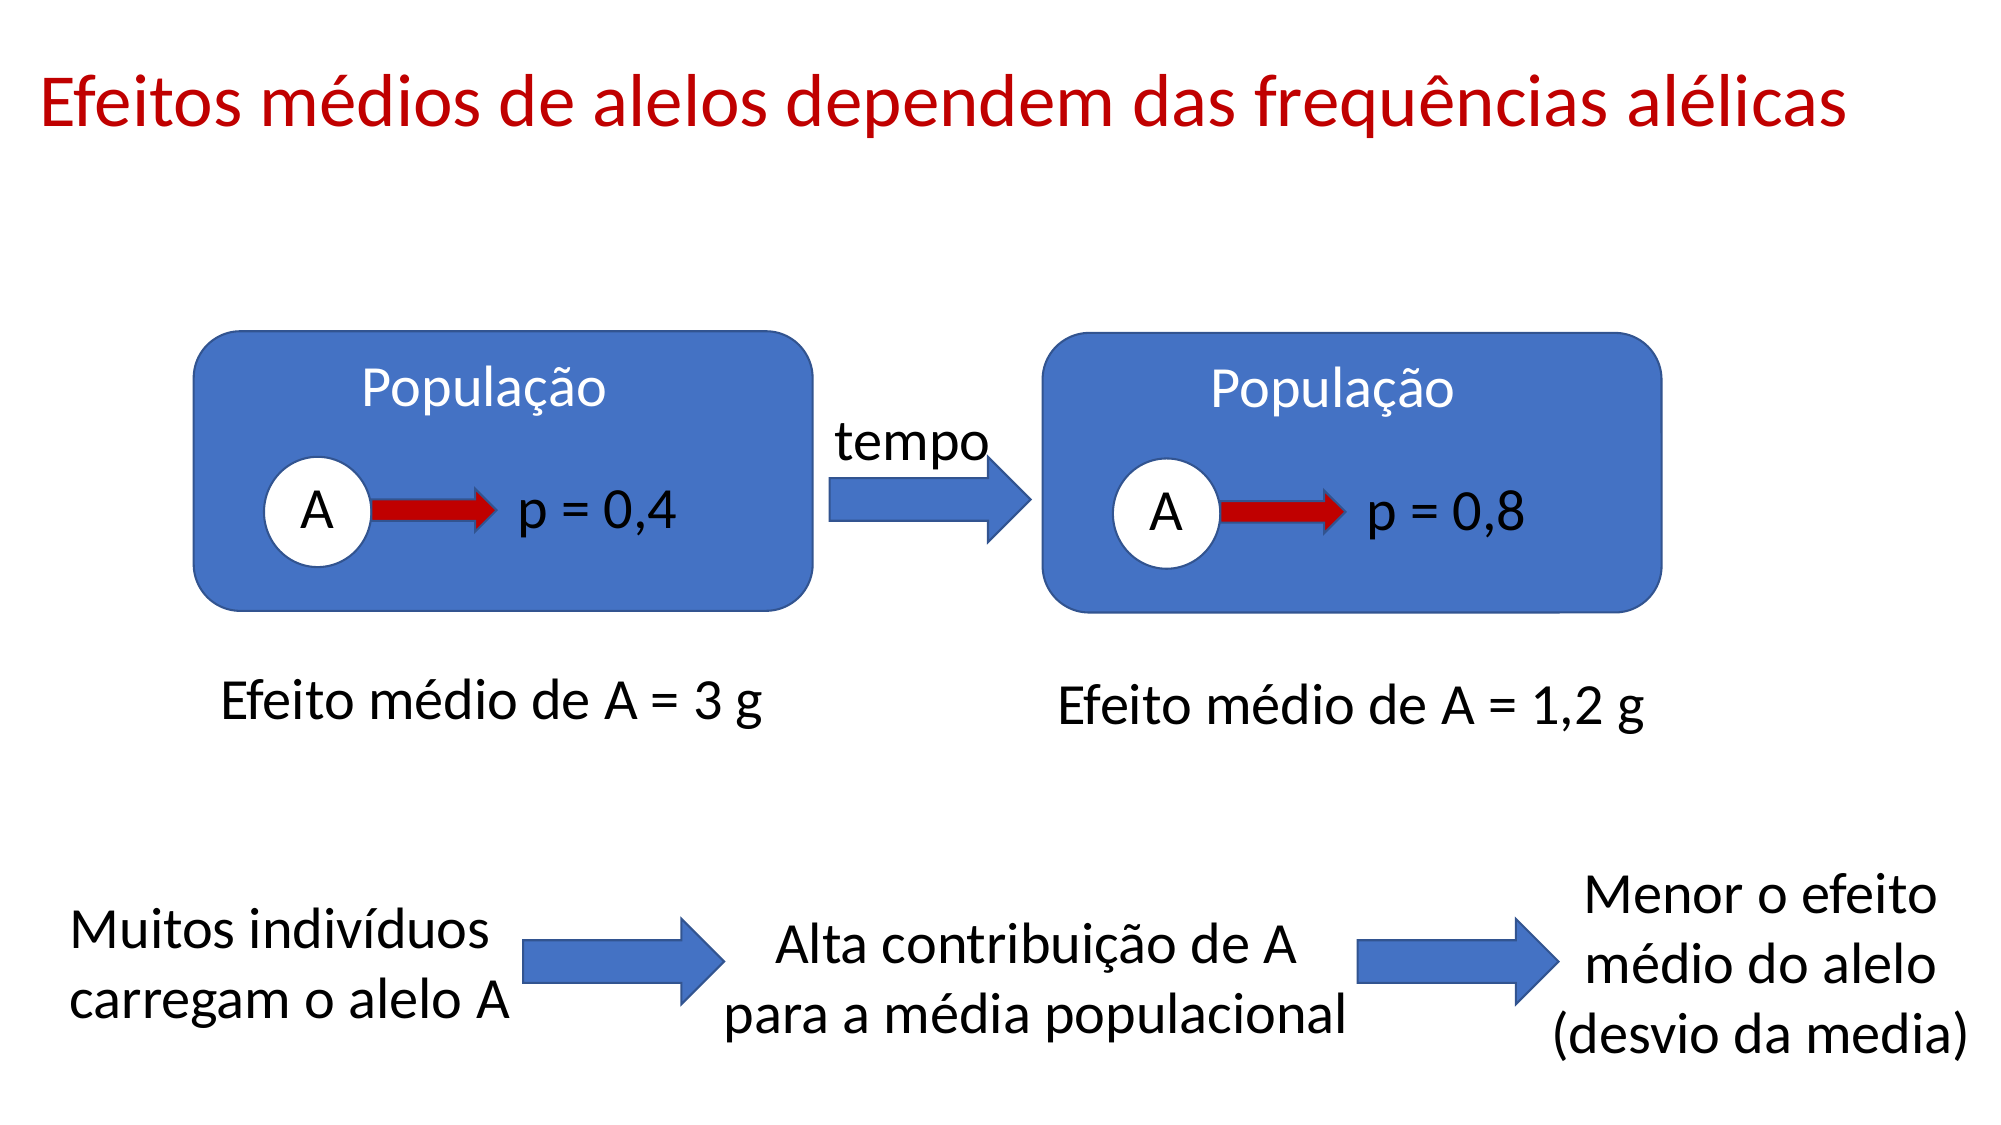

Efeitos médios de alelos dependem das frequências alélicas
População
População

tempo

A
p = 0,4
A
p = 0,8

Efeito médio de A = 3 g
Efeito médio de A = 1,2 g

Menor o efeito médio do alelo (desvio da media)
Muitos indivíduos carregam o alelo A
Alta contribuição de A para a média populacional